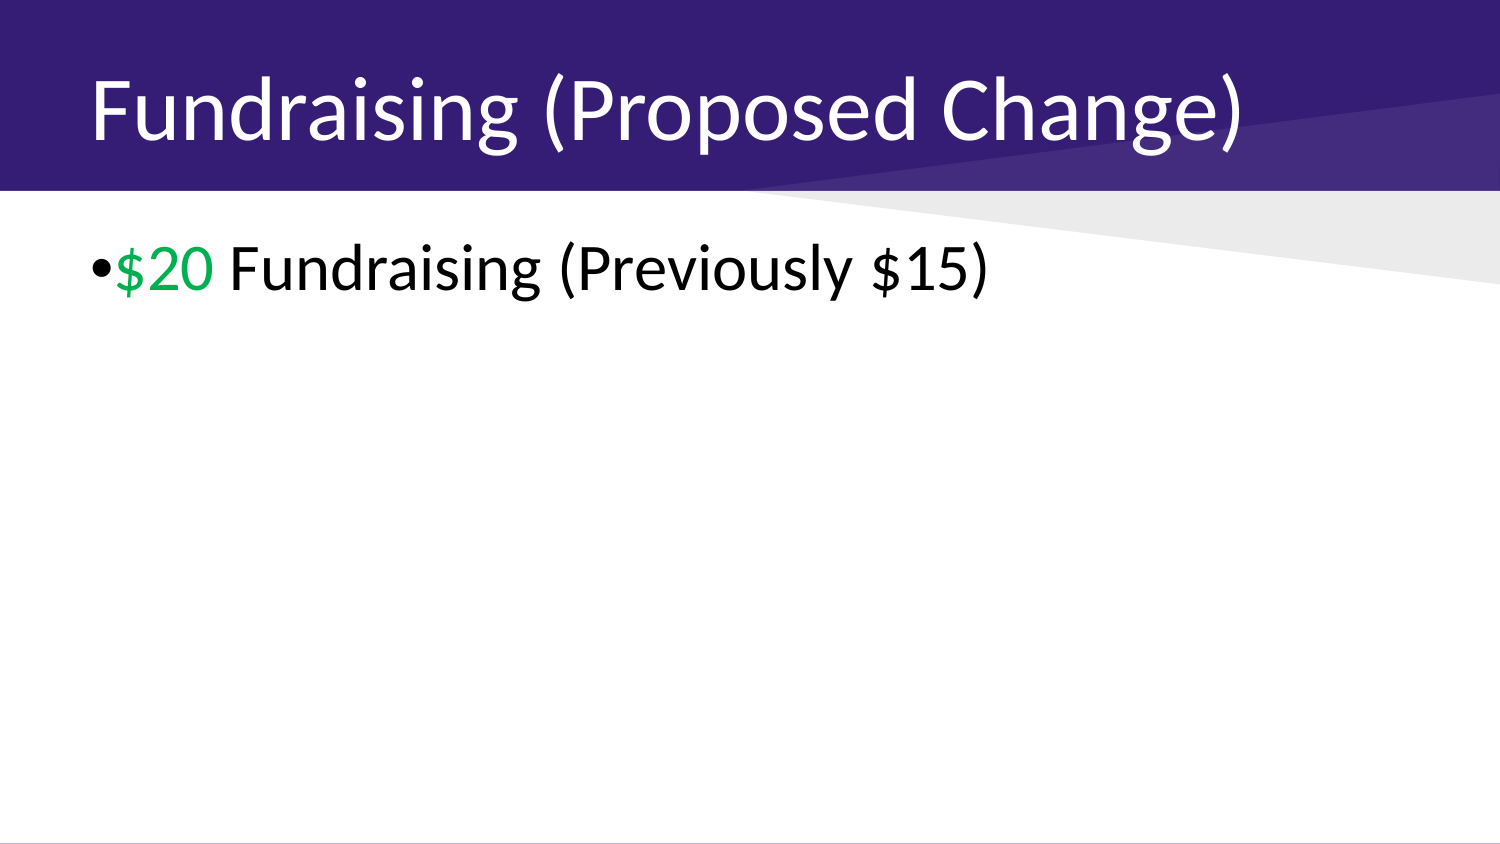

# Fundraising (Proposed Change)
•$20 Fundraising (Previously $15)